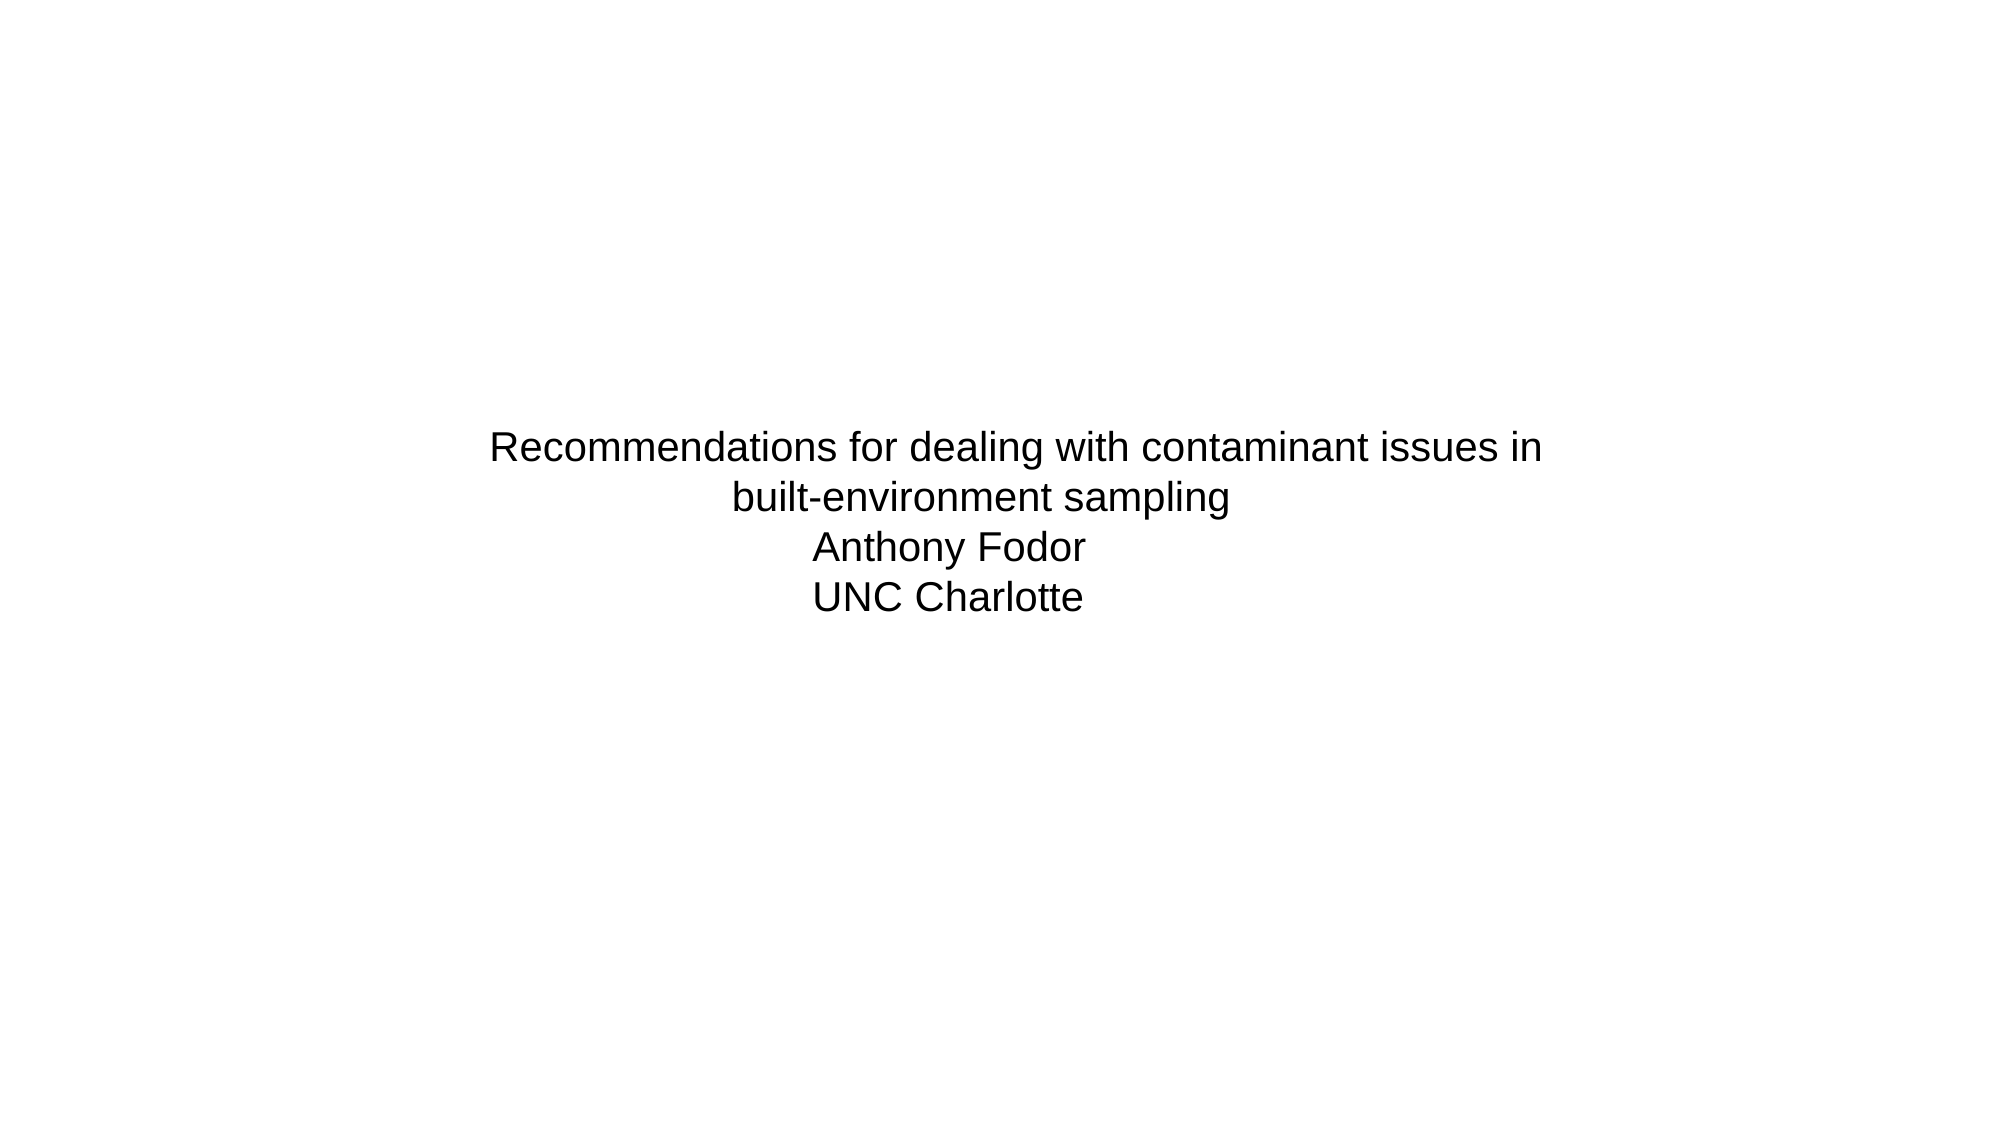

Recommendations for dealing with contaminant issues in
		 built-environment sampling
		        Anthony Fodor
		        UNC Charlotte